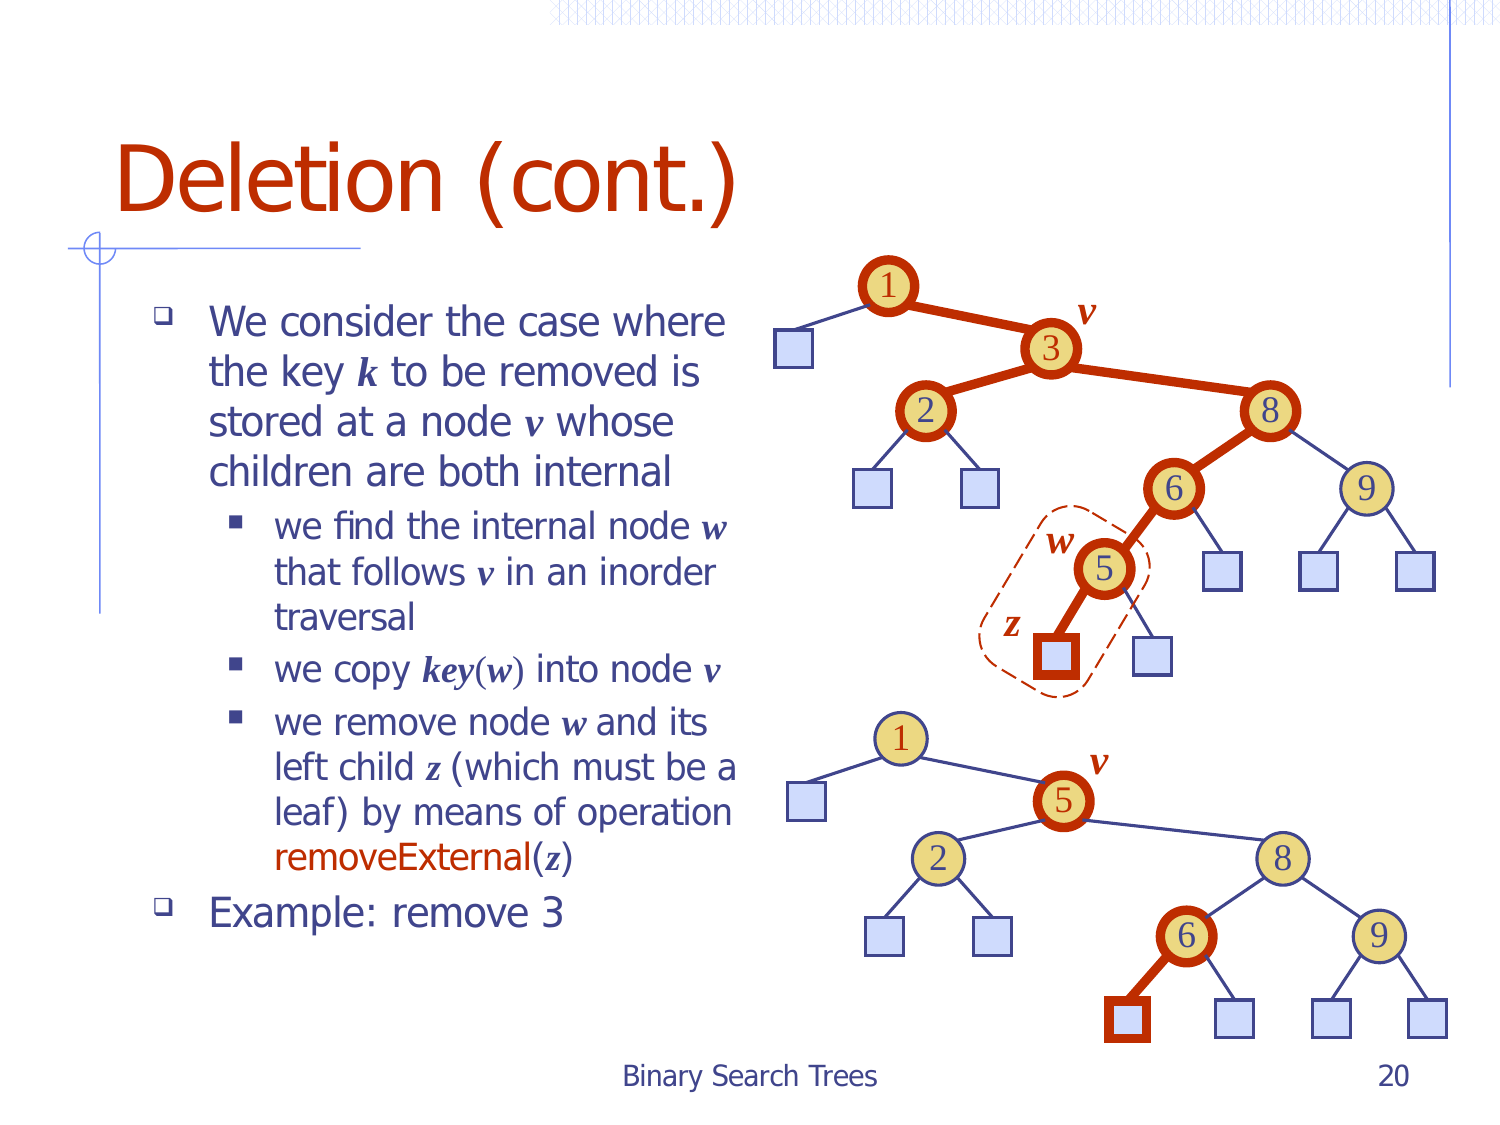

# Deletion (cont.)
1
v
We consider the case where the key k to be removed is stored at a node v whose children are both internal
we find the internal node w that follows v in an inorder traversal
we copy key(w) into node v
we remove node w and its left child z (which must be a leaf) by means of operation removeExternal(z)
Example: remove 3

3

2
8
6
9

w

5

z

1
v
5

2
8
6
9

Binary Search Trees
20